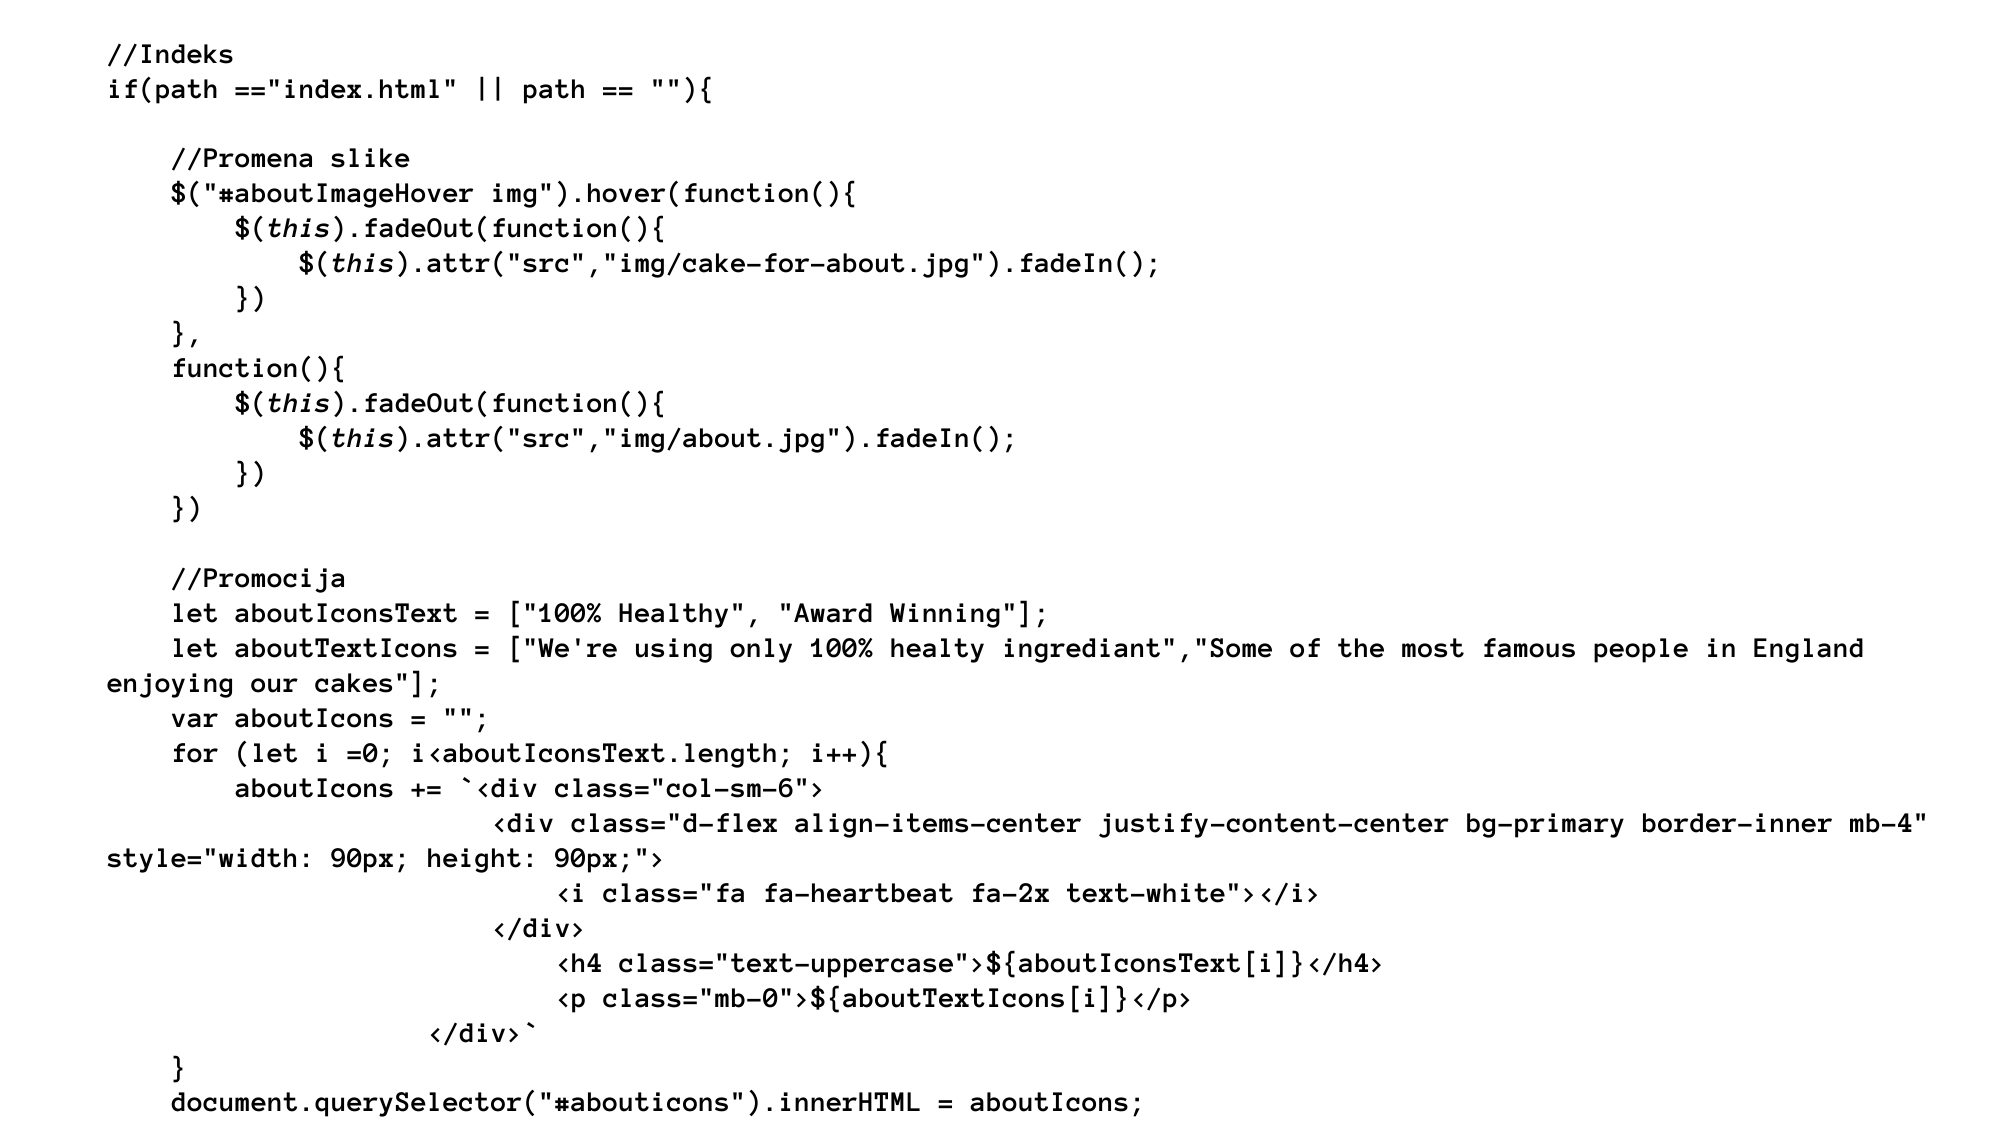

//Indeks
if(path =="index.html" || path == ""){
    //Promena slike
    $("#aboutImageHover img").hover(function(){
        $(this).fadeOut(function(){
            $(this).attr("src","img/cake-for-about.jpg").fadeIn();
        })
    },
    function(){
        $(this).fadeOut(function(){
            $(this).attr("src","img/about.jpg").fadeIn();
        })
    })
    //Promocija
    let aboutIconsText = ["100% Healthy", "Award Winning"];
    let aboutTextIcons = ["We're using only 100% healty ingrediant","Some of the most famous people in England enjoying our cakes"];
    var aboutIcons = "";
    for (let i =0; i<aboutIconsText.length; i++){
        aboutIcons += `<div class="col-sm-6">
                        <div class="d-flex align-items-center justify-content-center bg-primary border-inner mb-4" style="width: 90px; height: 90px;">
                            <i class="fa fa-heartbeat fa-2x text-white"></i>
                        </div>
                            <h4 class="text-uppercase">${aboutIconsText[i]}</h4>
                            <p class="mb-0">${aboutTextIcons[i]}</p>
                    </div>`
    }
    document.querySelector("#abouticons").innerHTML = aboutIcons;